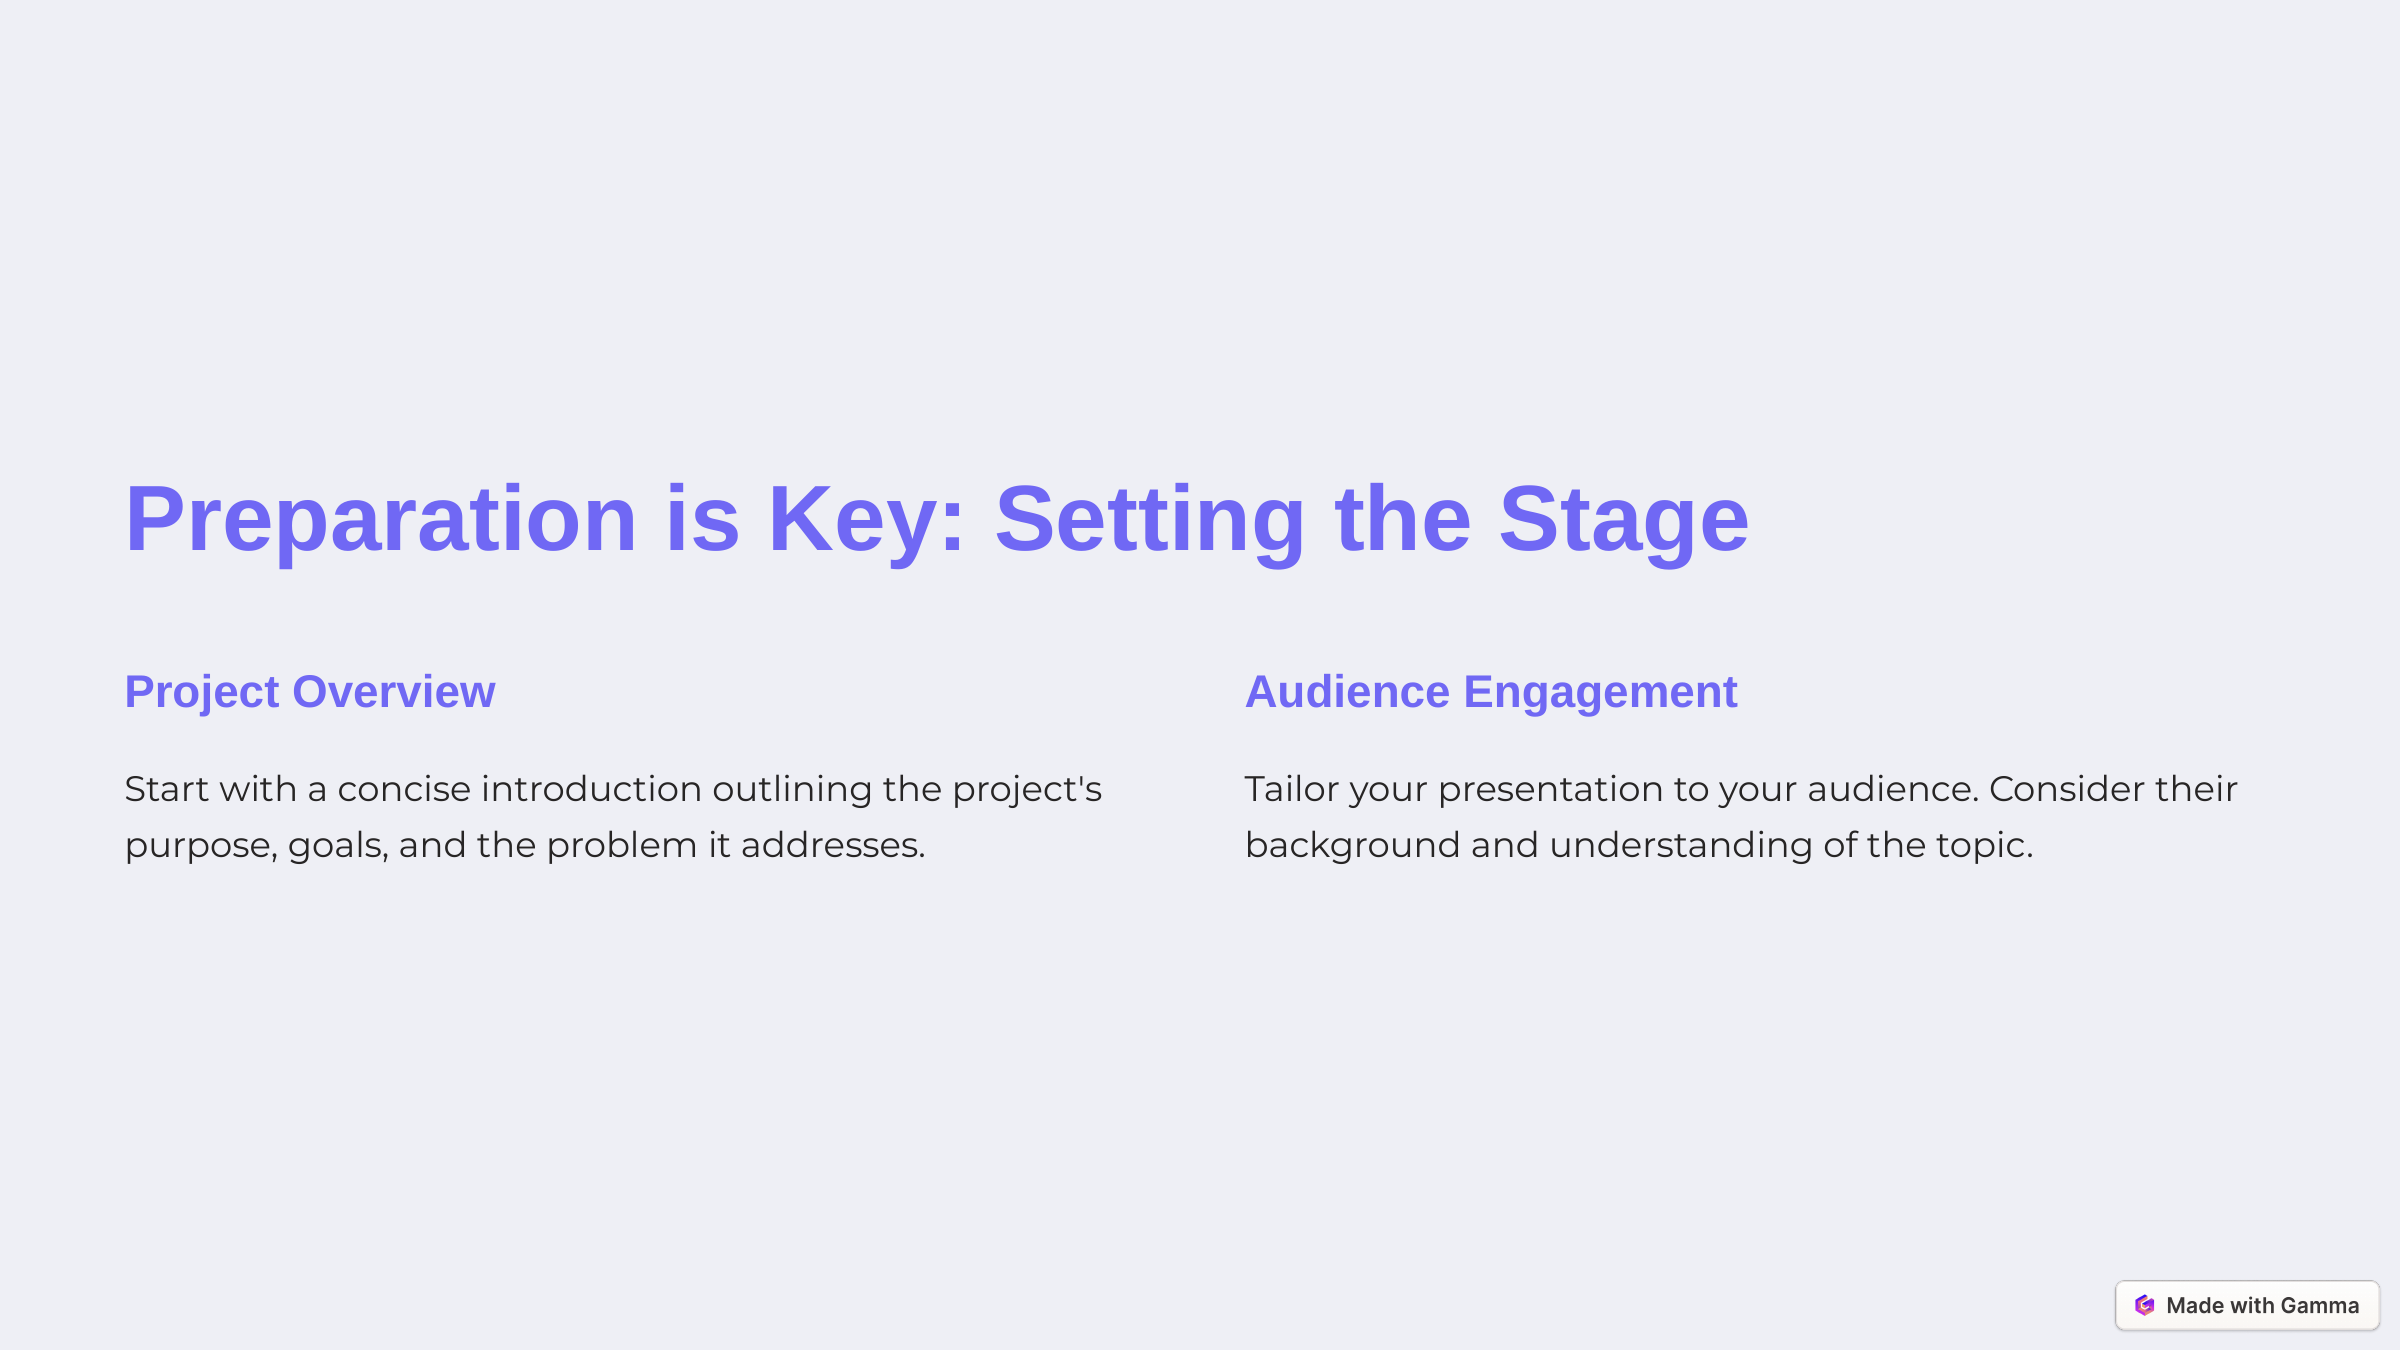

Preparation is Key: Setting the Stage
Project Overview
Audience Engagement
Start with a concise introduction outlining the project's purpose, goals, and the problem it addresses.
Tailor your presentation to your audience. Consider their background and understanding of the topic.